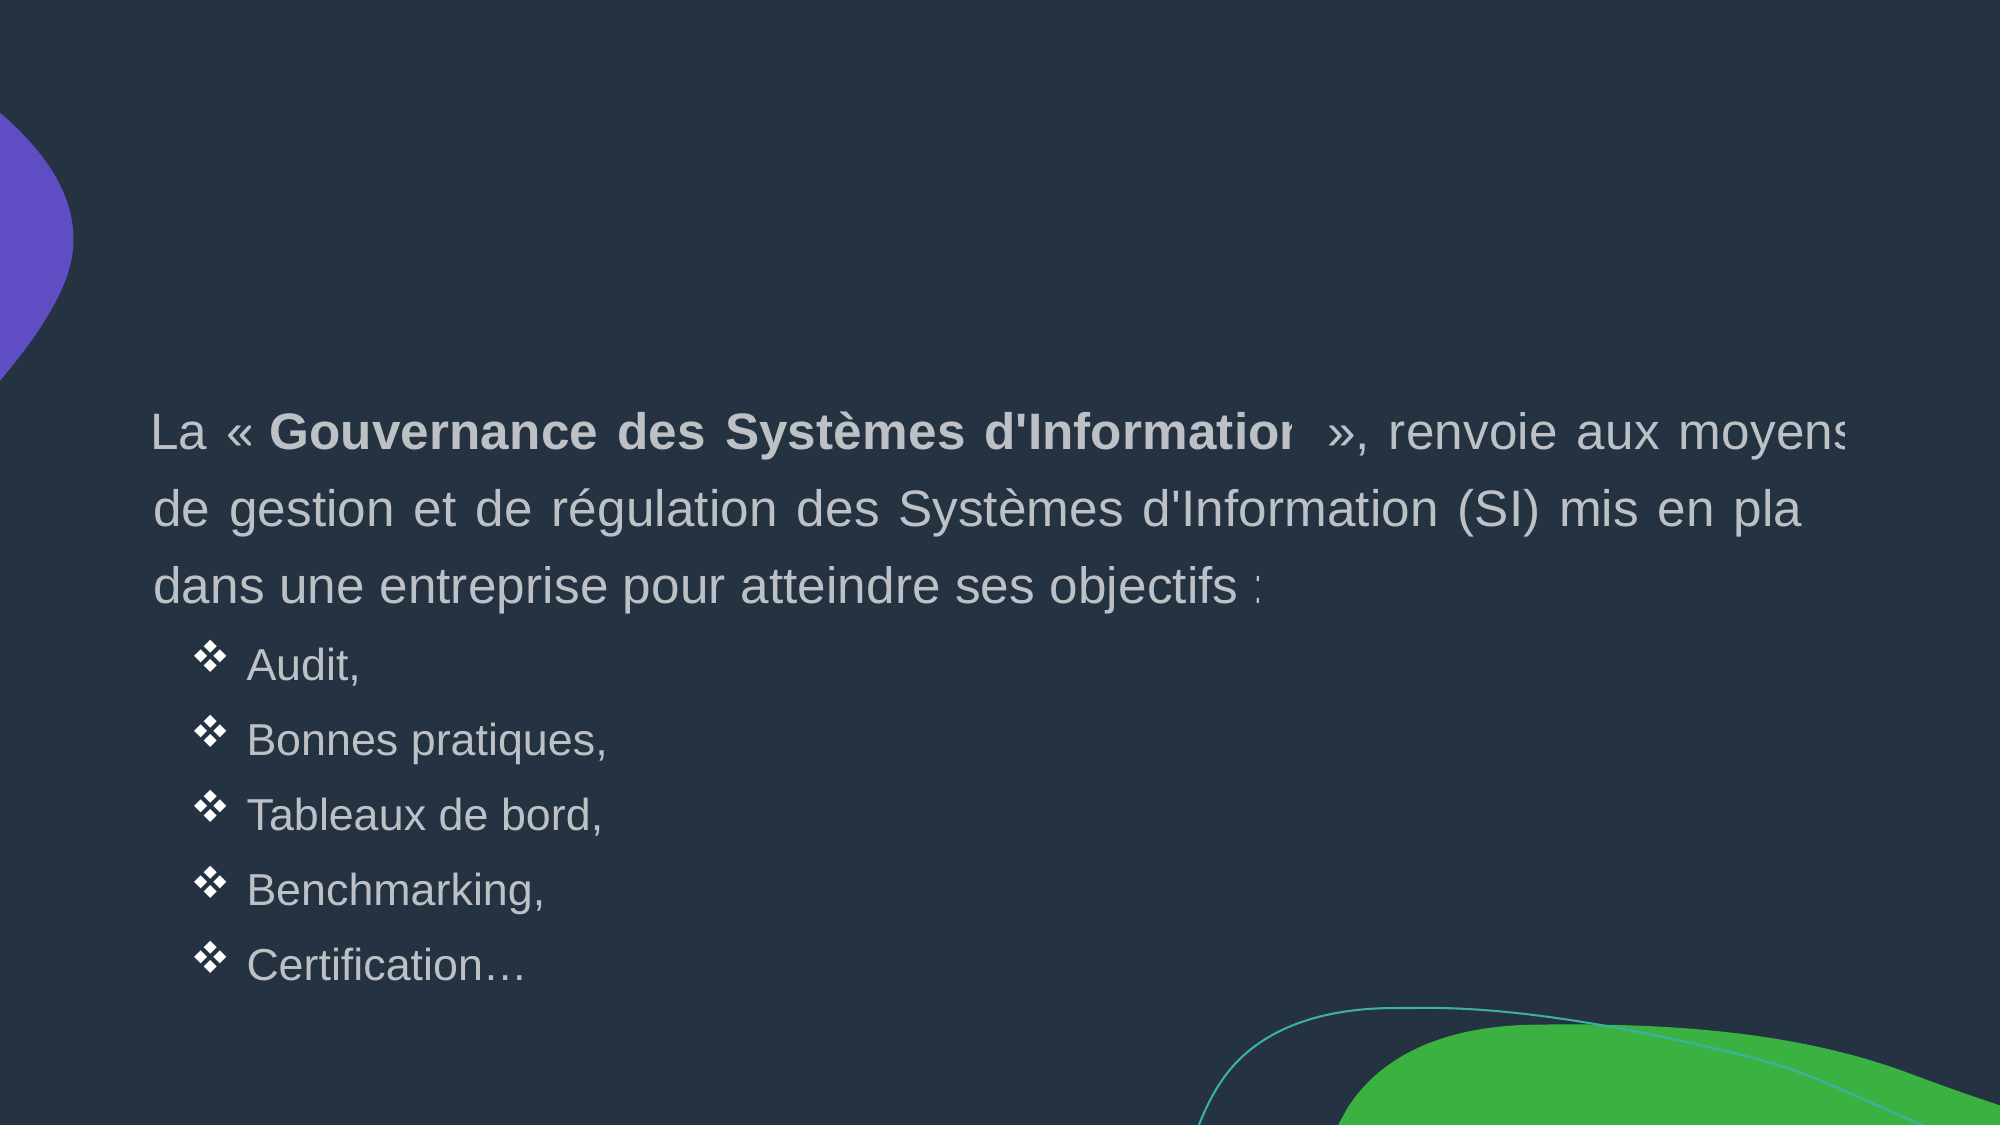

#
La « Gouvernance des Systèmes d'Information », renvoie aux moyens de gestion et de régulation des Systèmes d'Information (SI) mis en place dans une entreprise pour atteindre ses objectifs :
Audit,
Bonnes pratiques,
Tableaux de bord,
Benchmarking,
Certification…